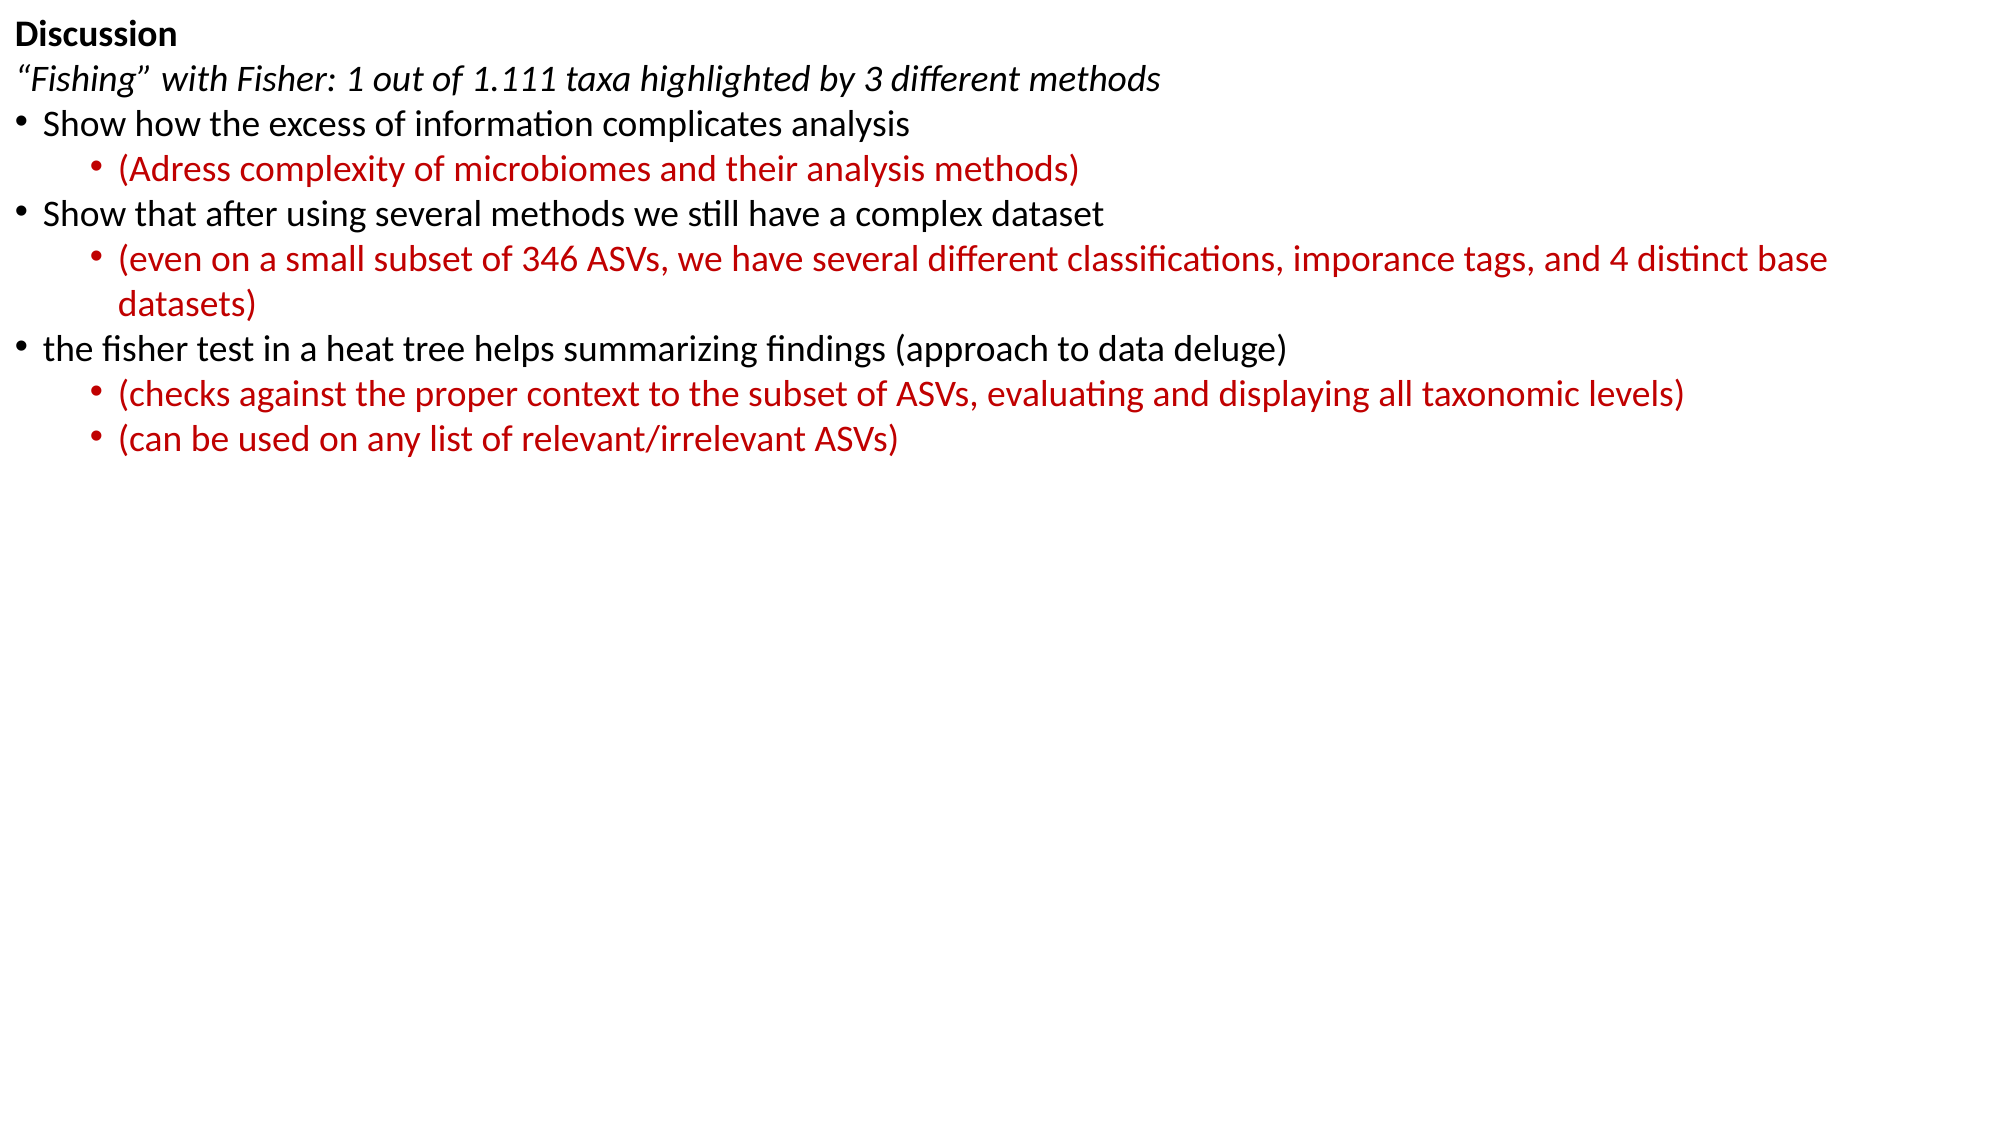

Discussion
“Fishing” with Fisher: 1 out of 1.111 taxa highlighted by 3 different methods
Show how the excess of information complicates analysis
(Adress complexity of microbiomes and their analysis methods)
Show that after using several methods we still have a complex dataset
(even on a small subset of 346 ASVs, we have several different classifications, imporance tags, and 4 distinct base datasets)
the fisher test in a heat tree helps summarizing findings (approach to data deluge)
(checks against the proper context to the subset of ASVs, evaluating and displaying all taxonomic levels)
(can be used on any list of relevant/irrelevant ASVs)